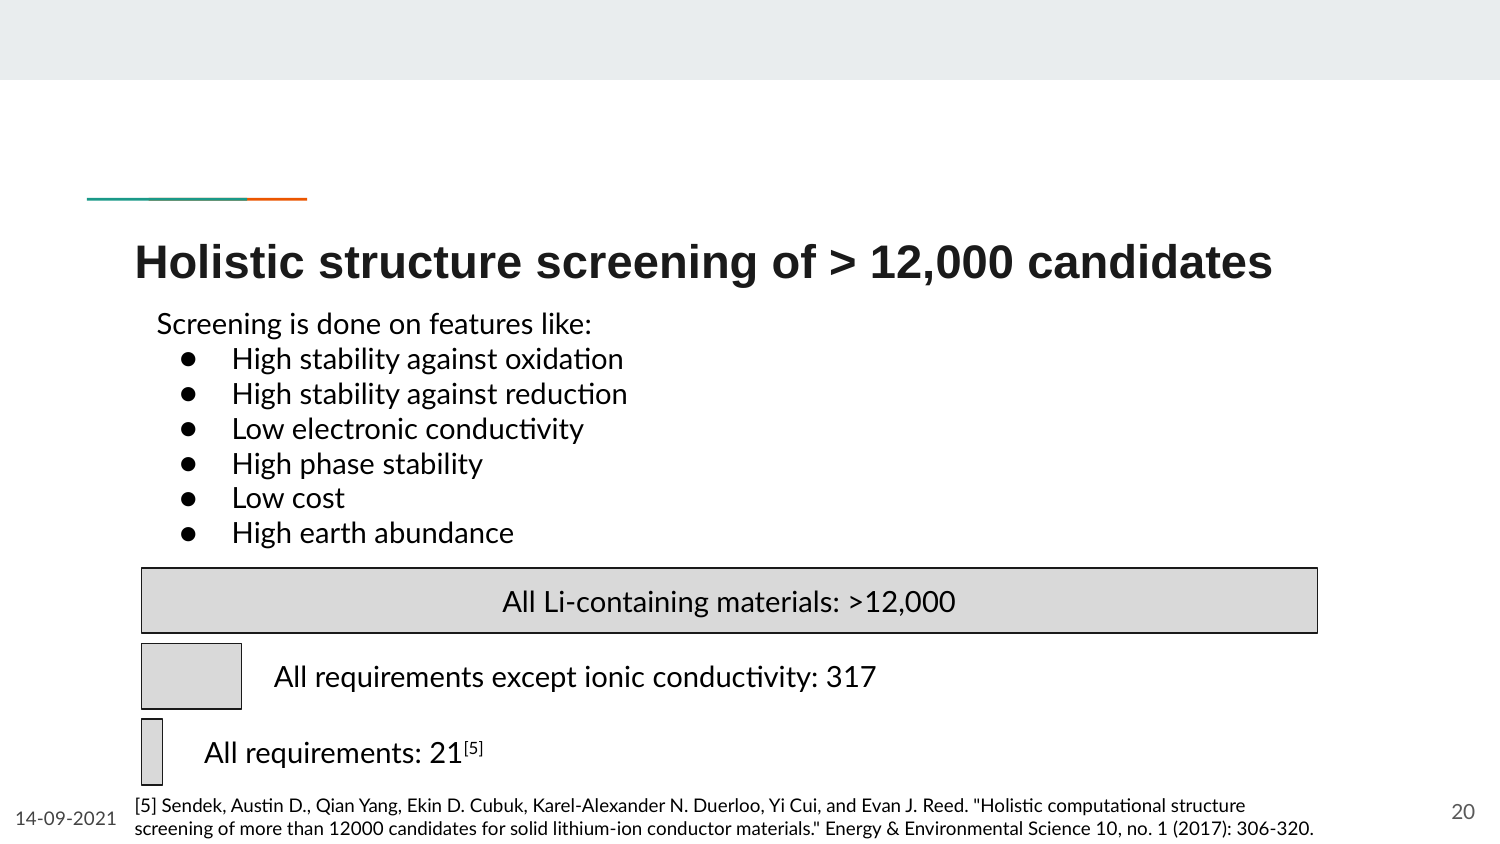

# Holistic structure screening of > 12,000 candidates
Screening is done on features like:
High stability against oxidation
High stability against reduction
Low electronic conductivity
High phase stability
Low cost
High earth abundance
All Li-containing materials: >12,000

All requirements except ionic conductivity: 317

All requirements: 21[5]
[5] Sendek, Austin D., Qian Yang, Ekin D. Cubuk, Karel-Alexander N. Duerloo, Yi Cui, and Evan J. Reed. "Holistic computational structure screening of more than 12000 candidates for solid lithium-ion conductor materials." Energy & Environmental Science 10, no. 1 (2017): 306-320.
20
14-09-2021